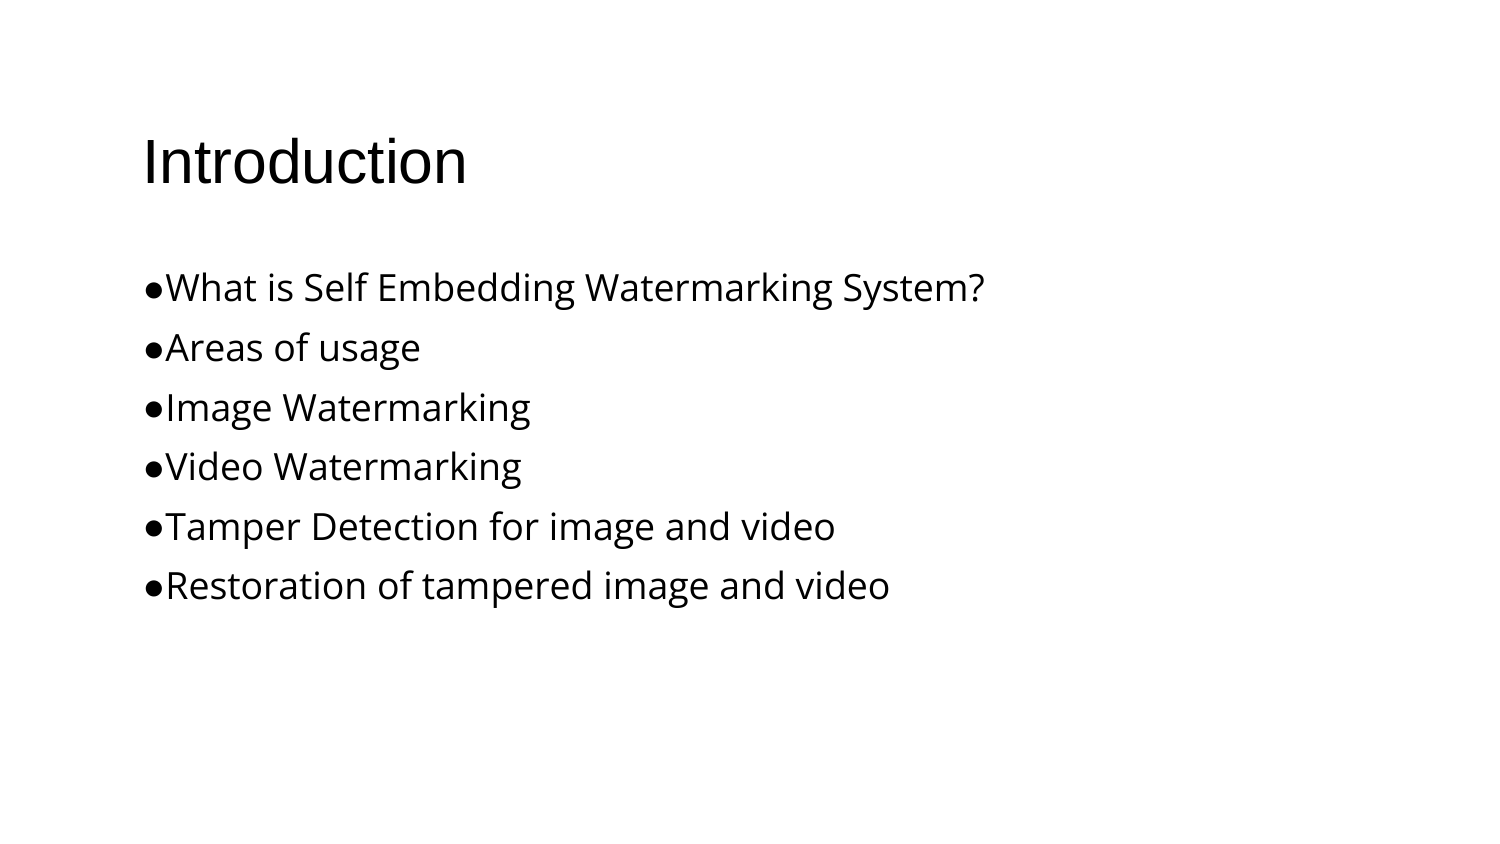

# Introduction
What is Self Embedding Watermarking System?
Areas of usage
Image Watermarking
Video Watermarking
Tamper Detection for image and video
Restoration of tampered image and video